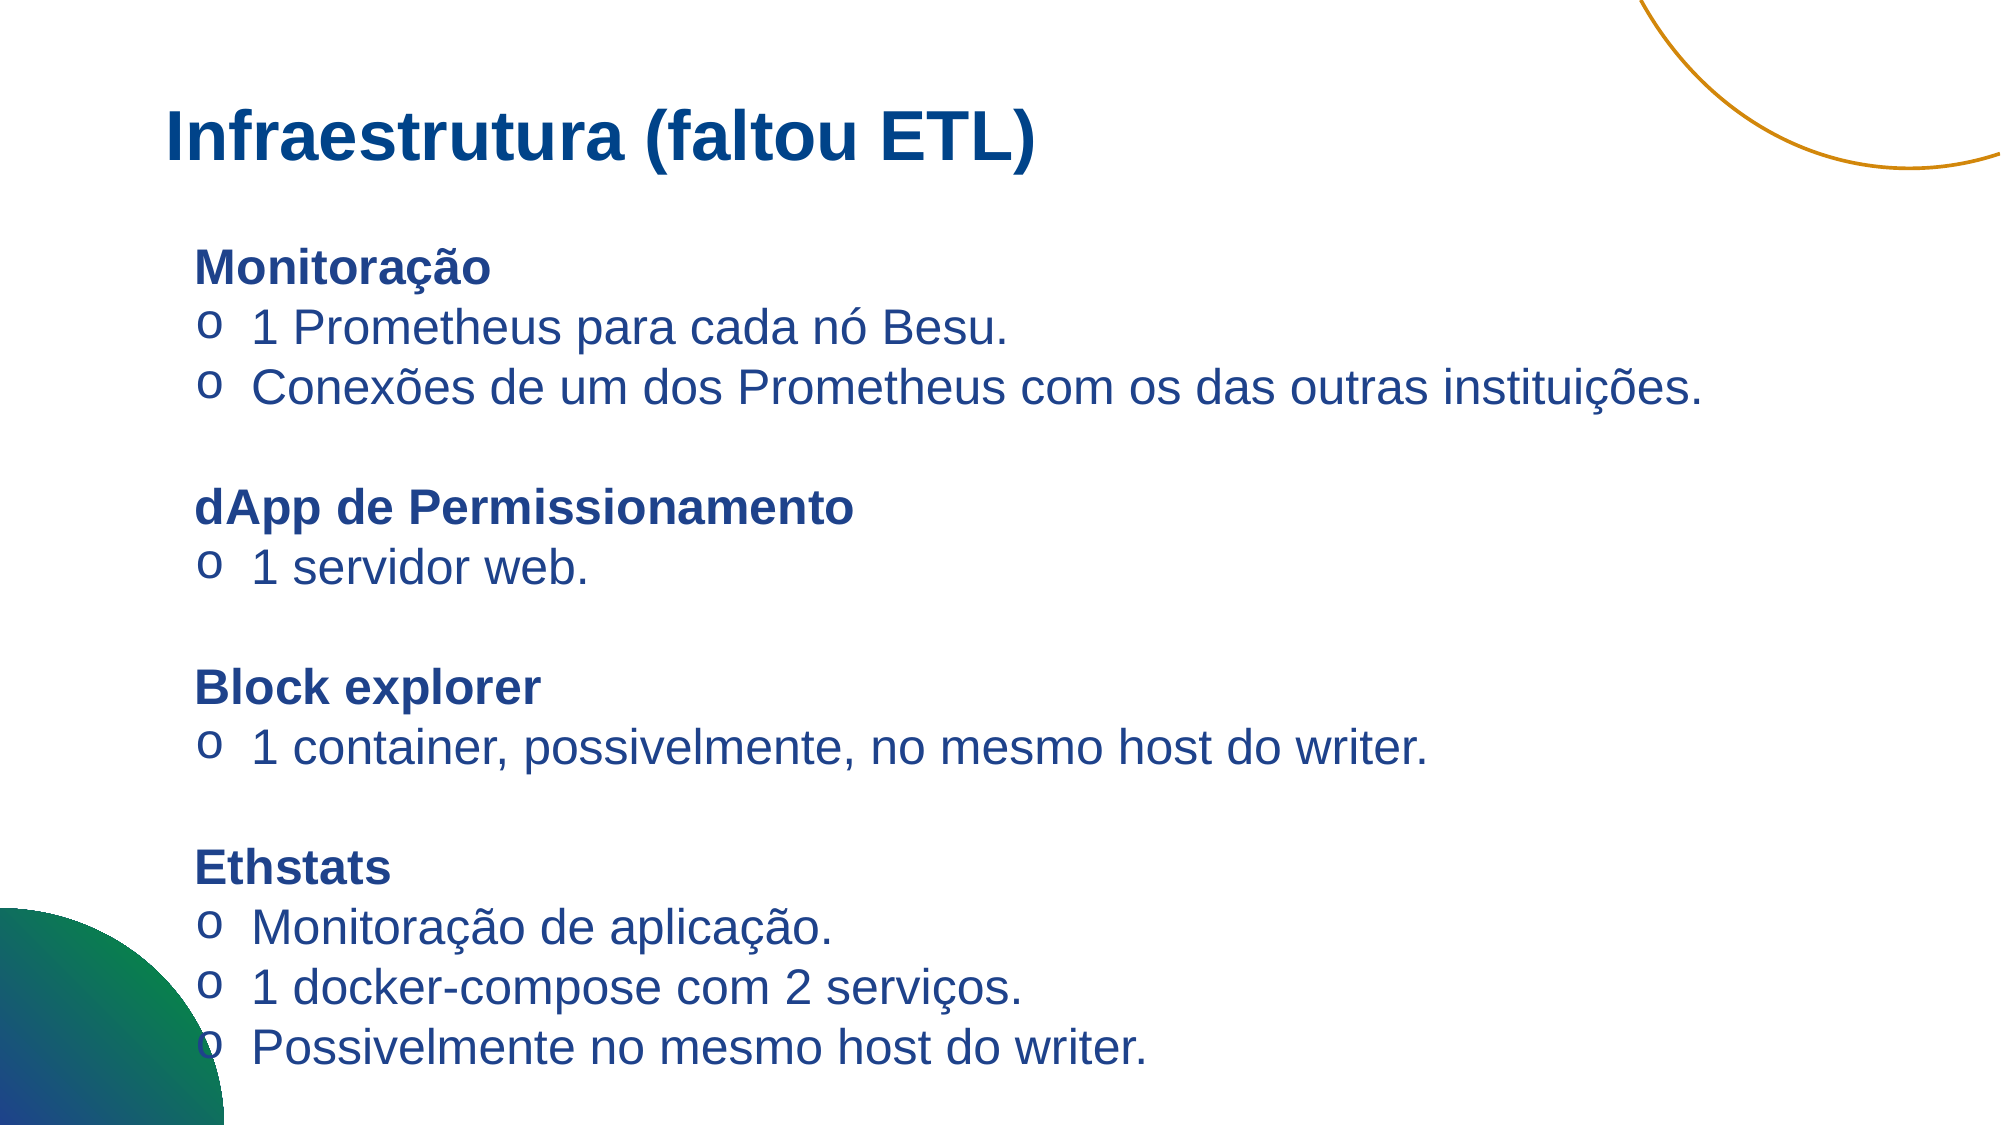

Infraestrutura (faltou ETL)
Monitoração
1 Prometheus para cada nó Besu.
Conexões de um dos Prometheus com os das outras instituições.

dApp de Permissionamento
1 servidor web.

Block explorer
1 container, possivelmente, no mesmo host do writer.

Ethstats
Monitoração de aplicação.
1 docker-compose com 2 serviços.
Possivelmente no mesmo host do writer.